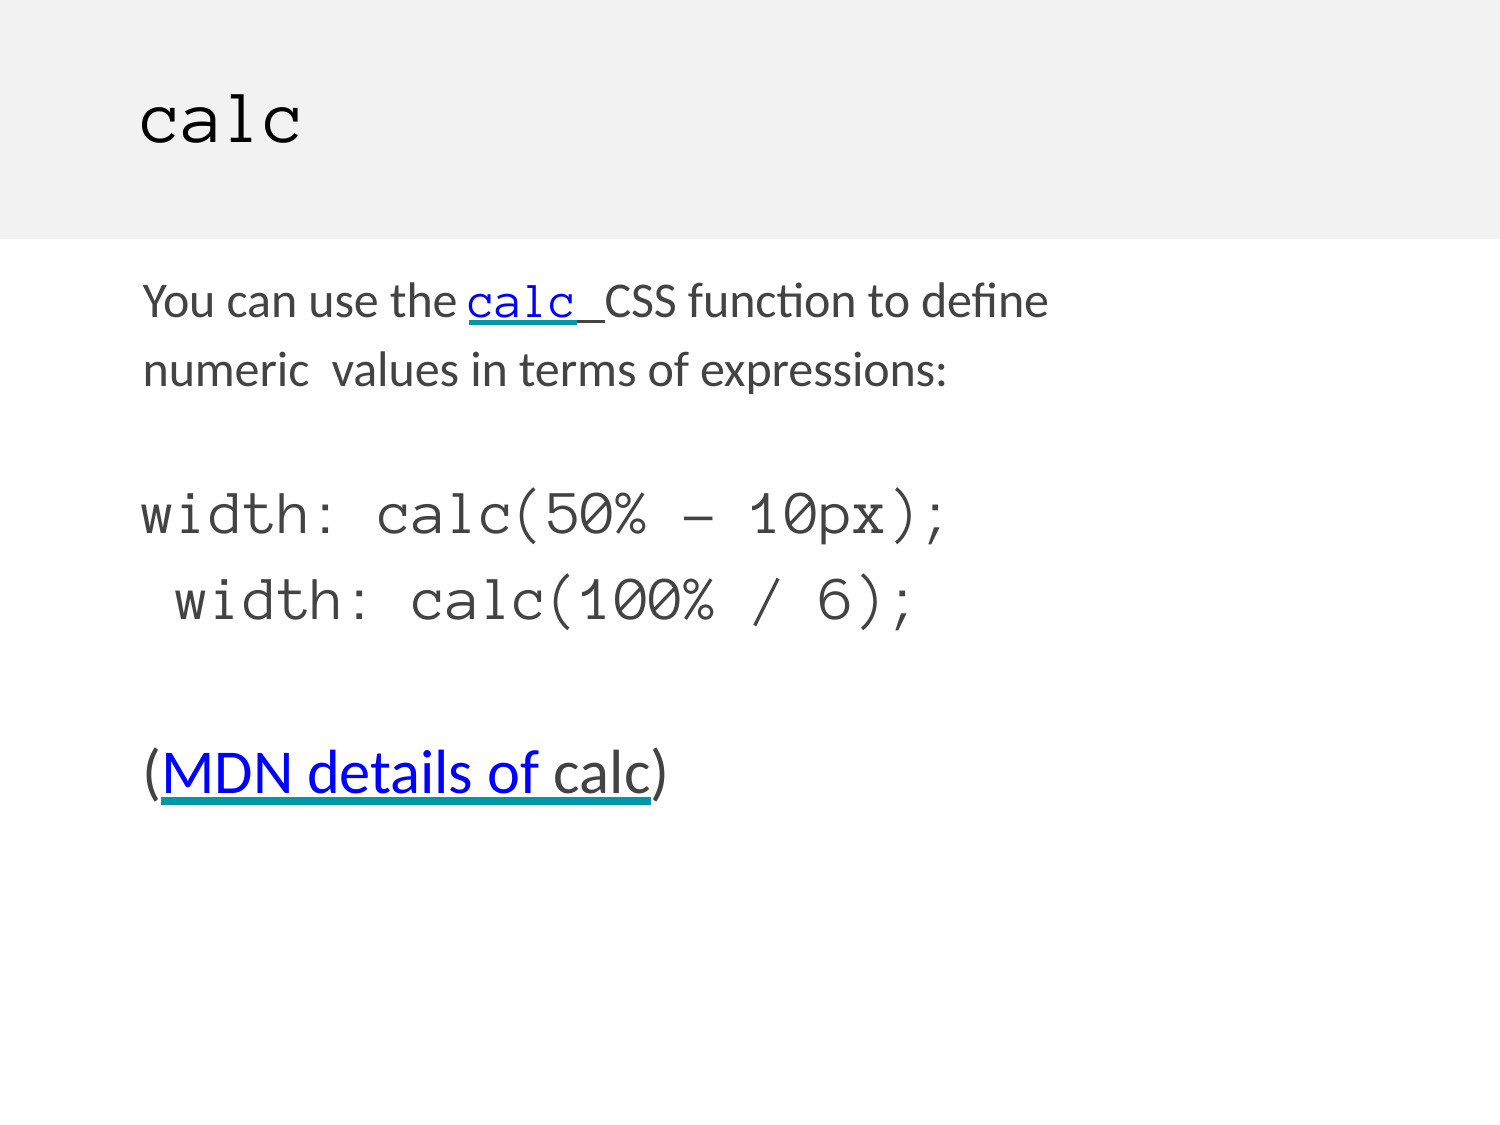

# calc
You can use the calc CSS function to define numeric  values in terms of expressions:

width: calc(50% - 10px);  width: calc(100% / 6);

(MDN details of calc)